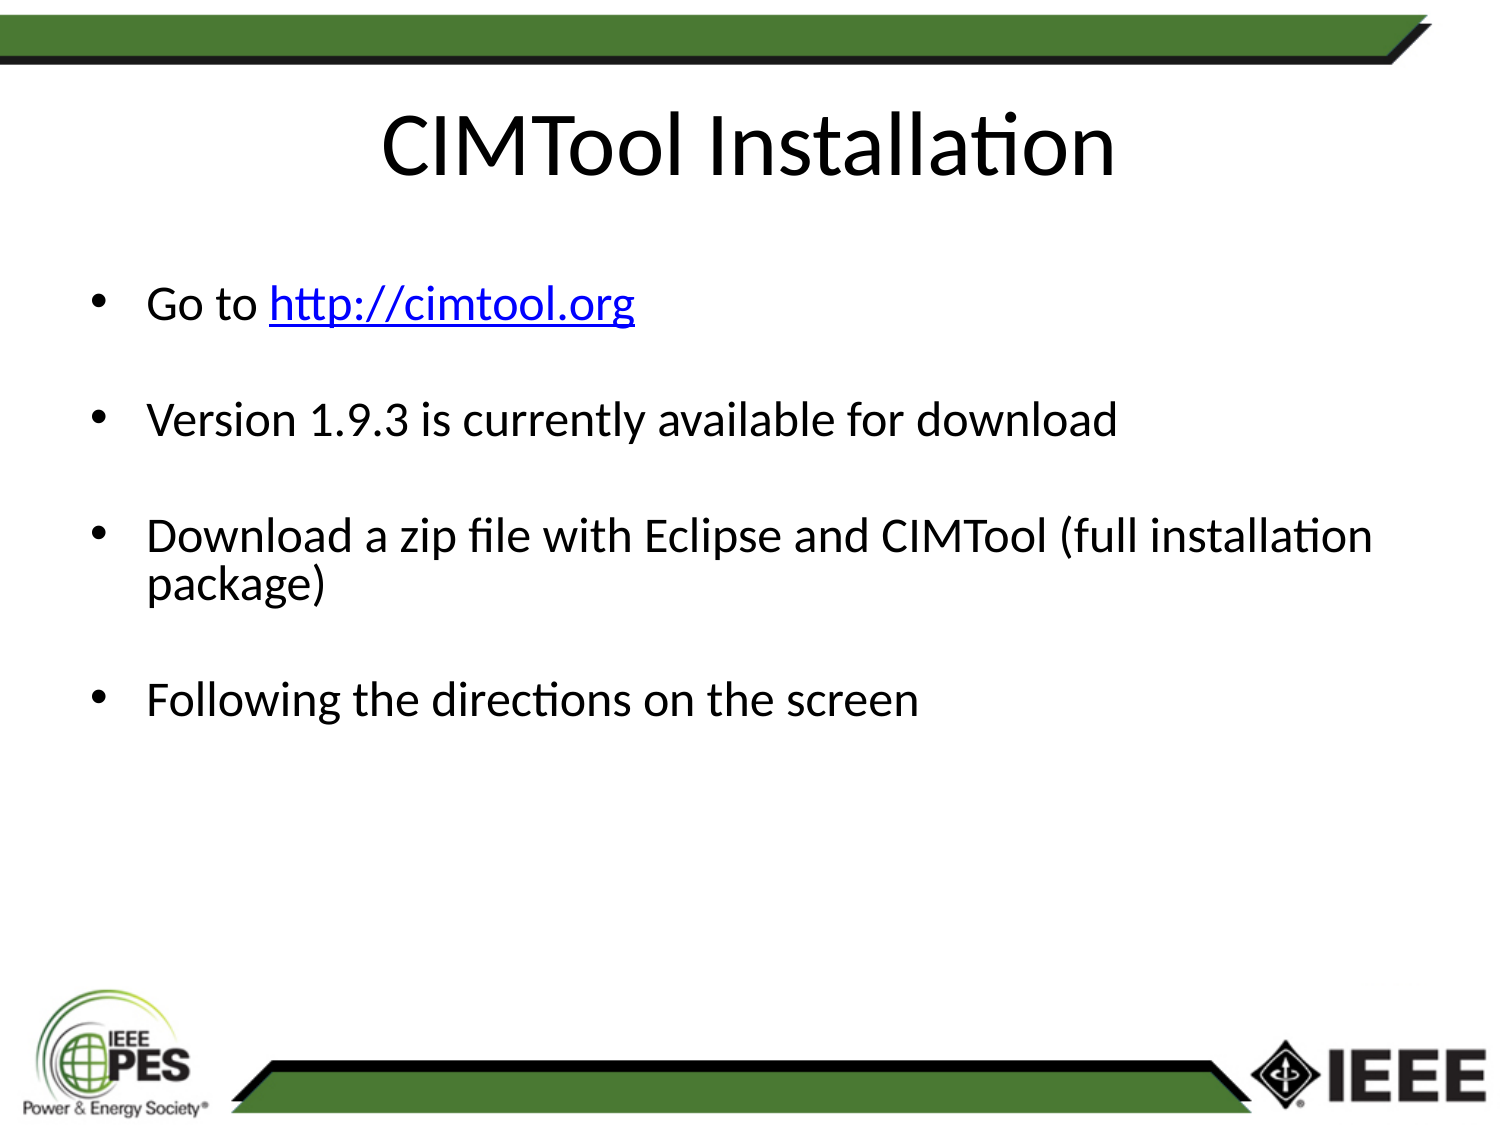

CIMTool Installation
Go to http://cimtool.org

Version 1.9.3 is currently available for download

Download a zip file with Eclipse and CIMTool (full installation package)

Following the directions on the screen